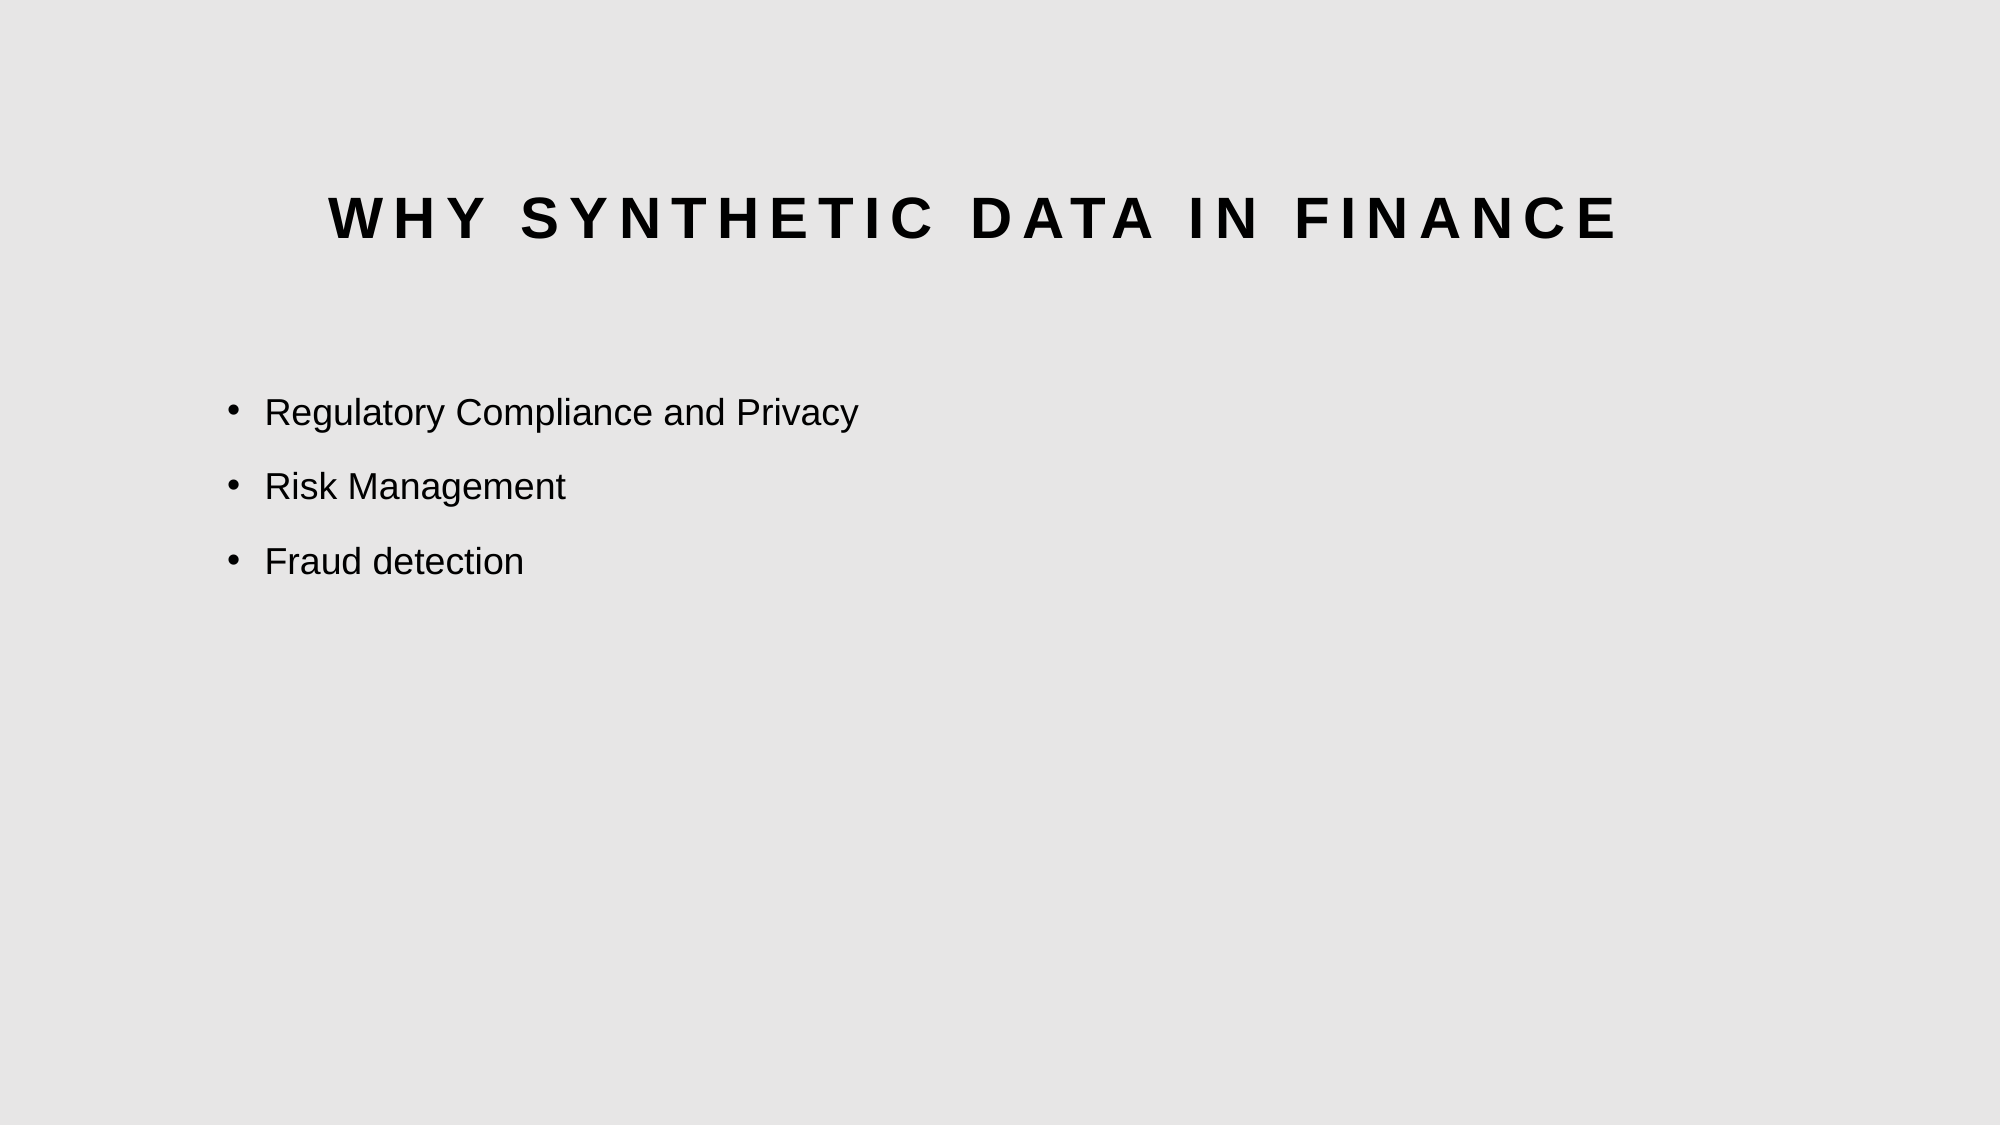

# Why synthetic data in finance
Regulatory Compliance and Privacy
Risk Management
Fraud detection